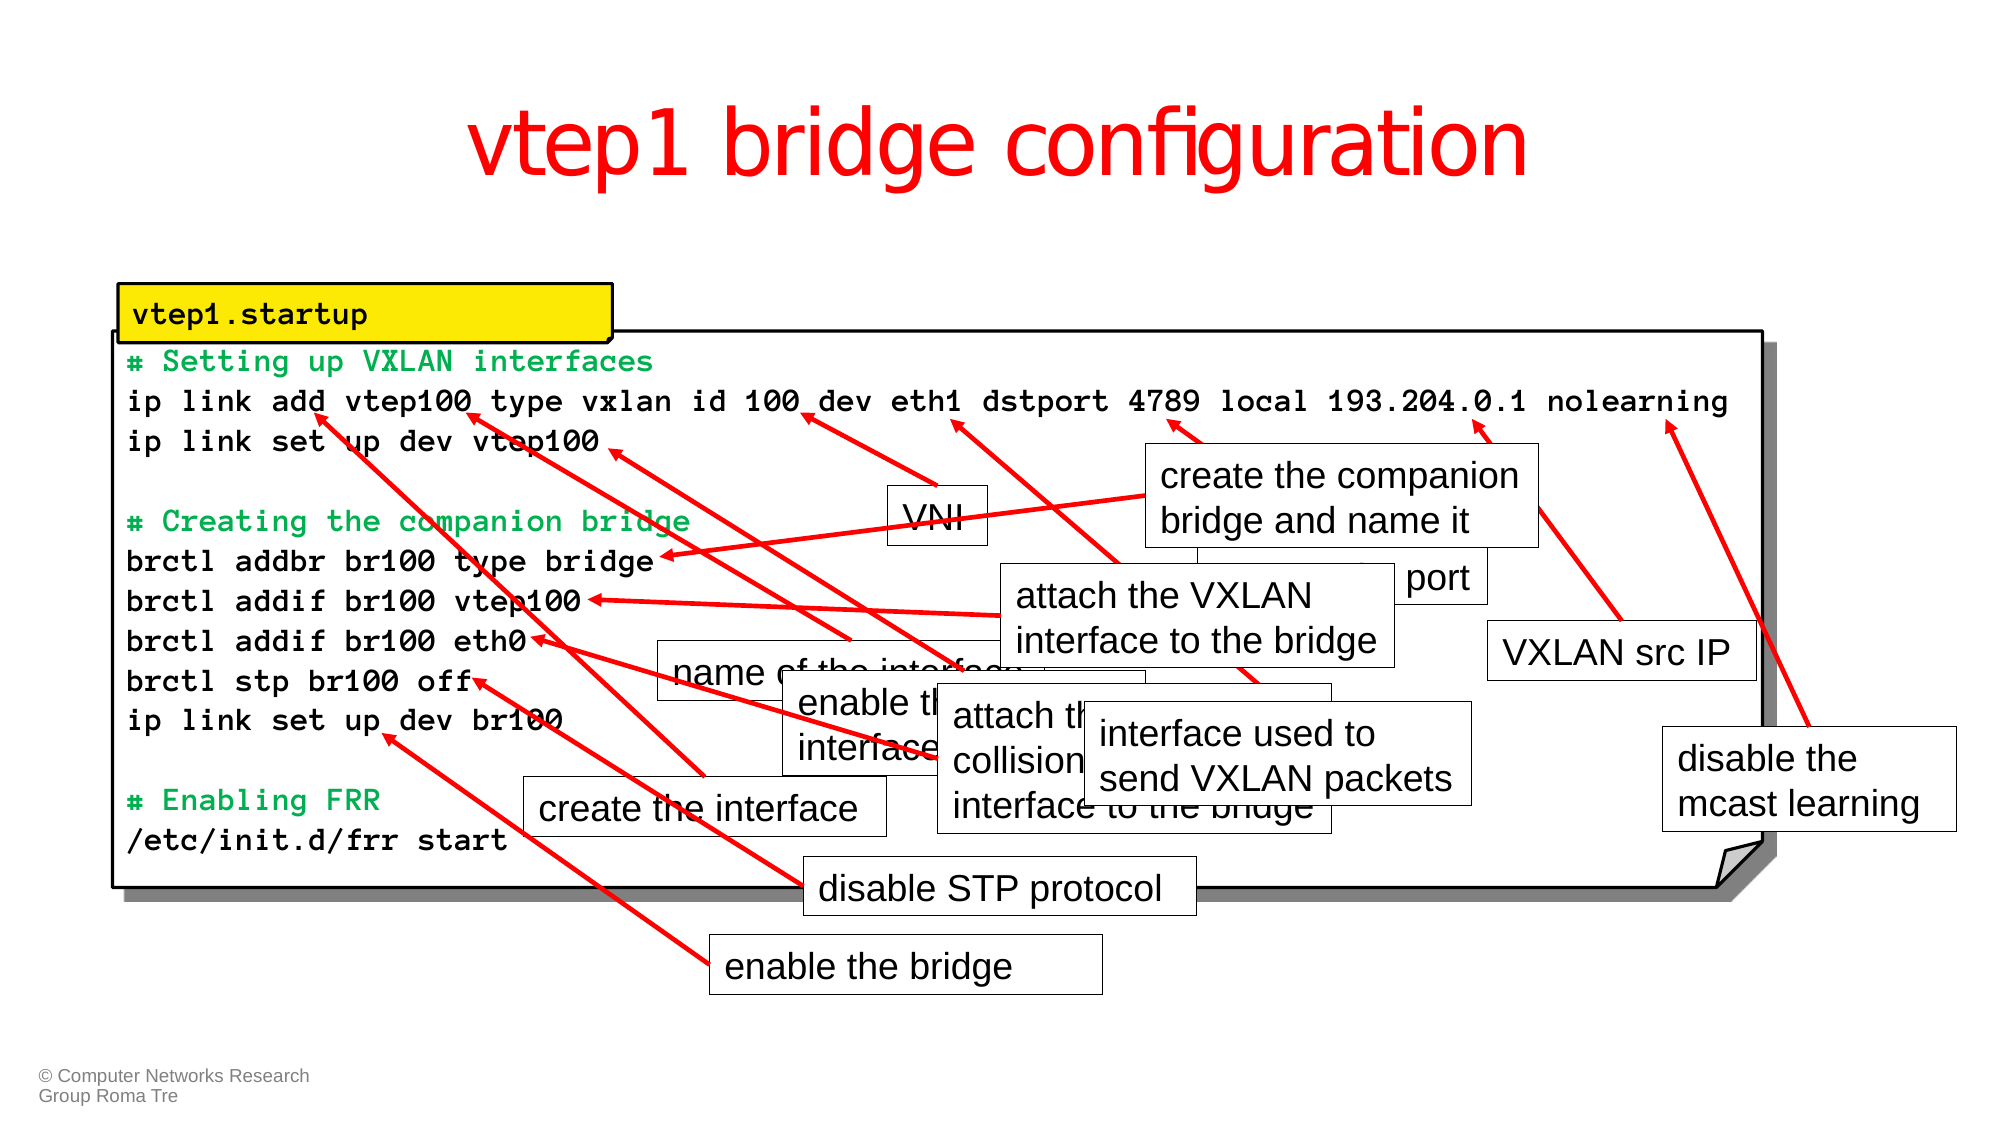

# vtep1 bridge configuration
vtep1.startup
# Setting up VXLAN interfaces
ip link add vtep100 type vxlan id 100 dev eth1 dstport 4789 local 193.204.0.1 nolearning
ip link set up dev vtep100

# Creating the companion bridge
brctl addbr br100 type bridge
brctl addif br100 vtep100
brctl addif br100 eth0
brctl stp br100 off
ip link set up dev br100

# Enabling FRR
/etc/init.d/frr start
create the companion bridge and name it
VNI
VXLAN dst port
attach the VXLAN interface to the bridge
VXLAN src IP
name of the interface
enable the VXLAN interface
attach the server collision domain  interface to the bridge
interface used to send VXLAN packets
disable the mcast learning
create the interface
disable STP protocol
enable the bridge